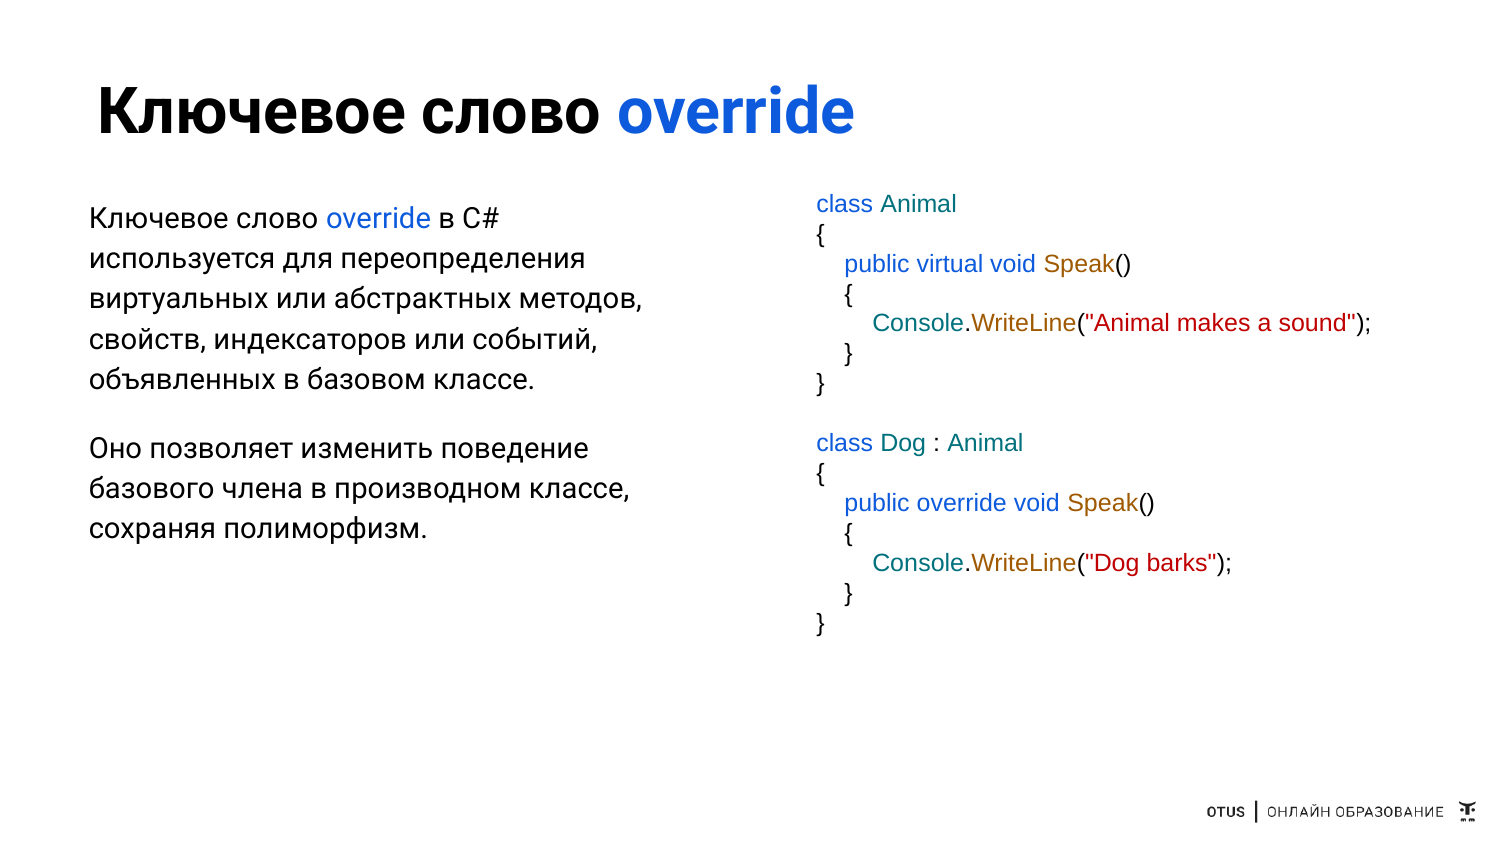

# Ключевое слово override
class Animal
{
    public virtual void Speak()
    {
        Console.WriteLine("Animal makes a sound");
    }
}

class Dog : Animal
{
    public override void Speak()
    {
        Console.WriteLine("Dog barks");
    }
}
	Ключевое слово override в C# используется для переопределения виртуальных или абстрактных методов, свойств, индексаторов или событий, объявленных в базовом классе.
	Оно позволяет изменить поведение базового члена в производном классе, сохраняя полиморфизм.